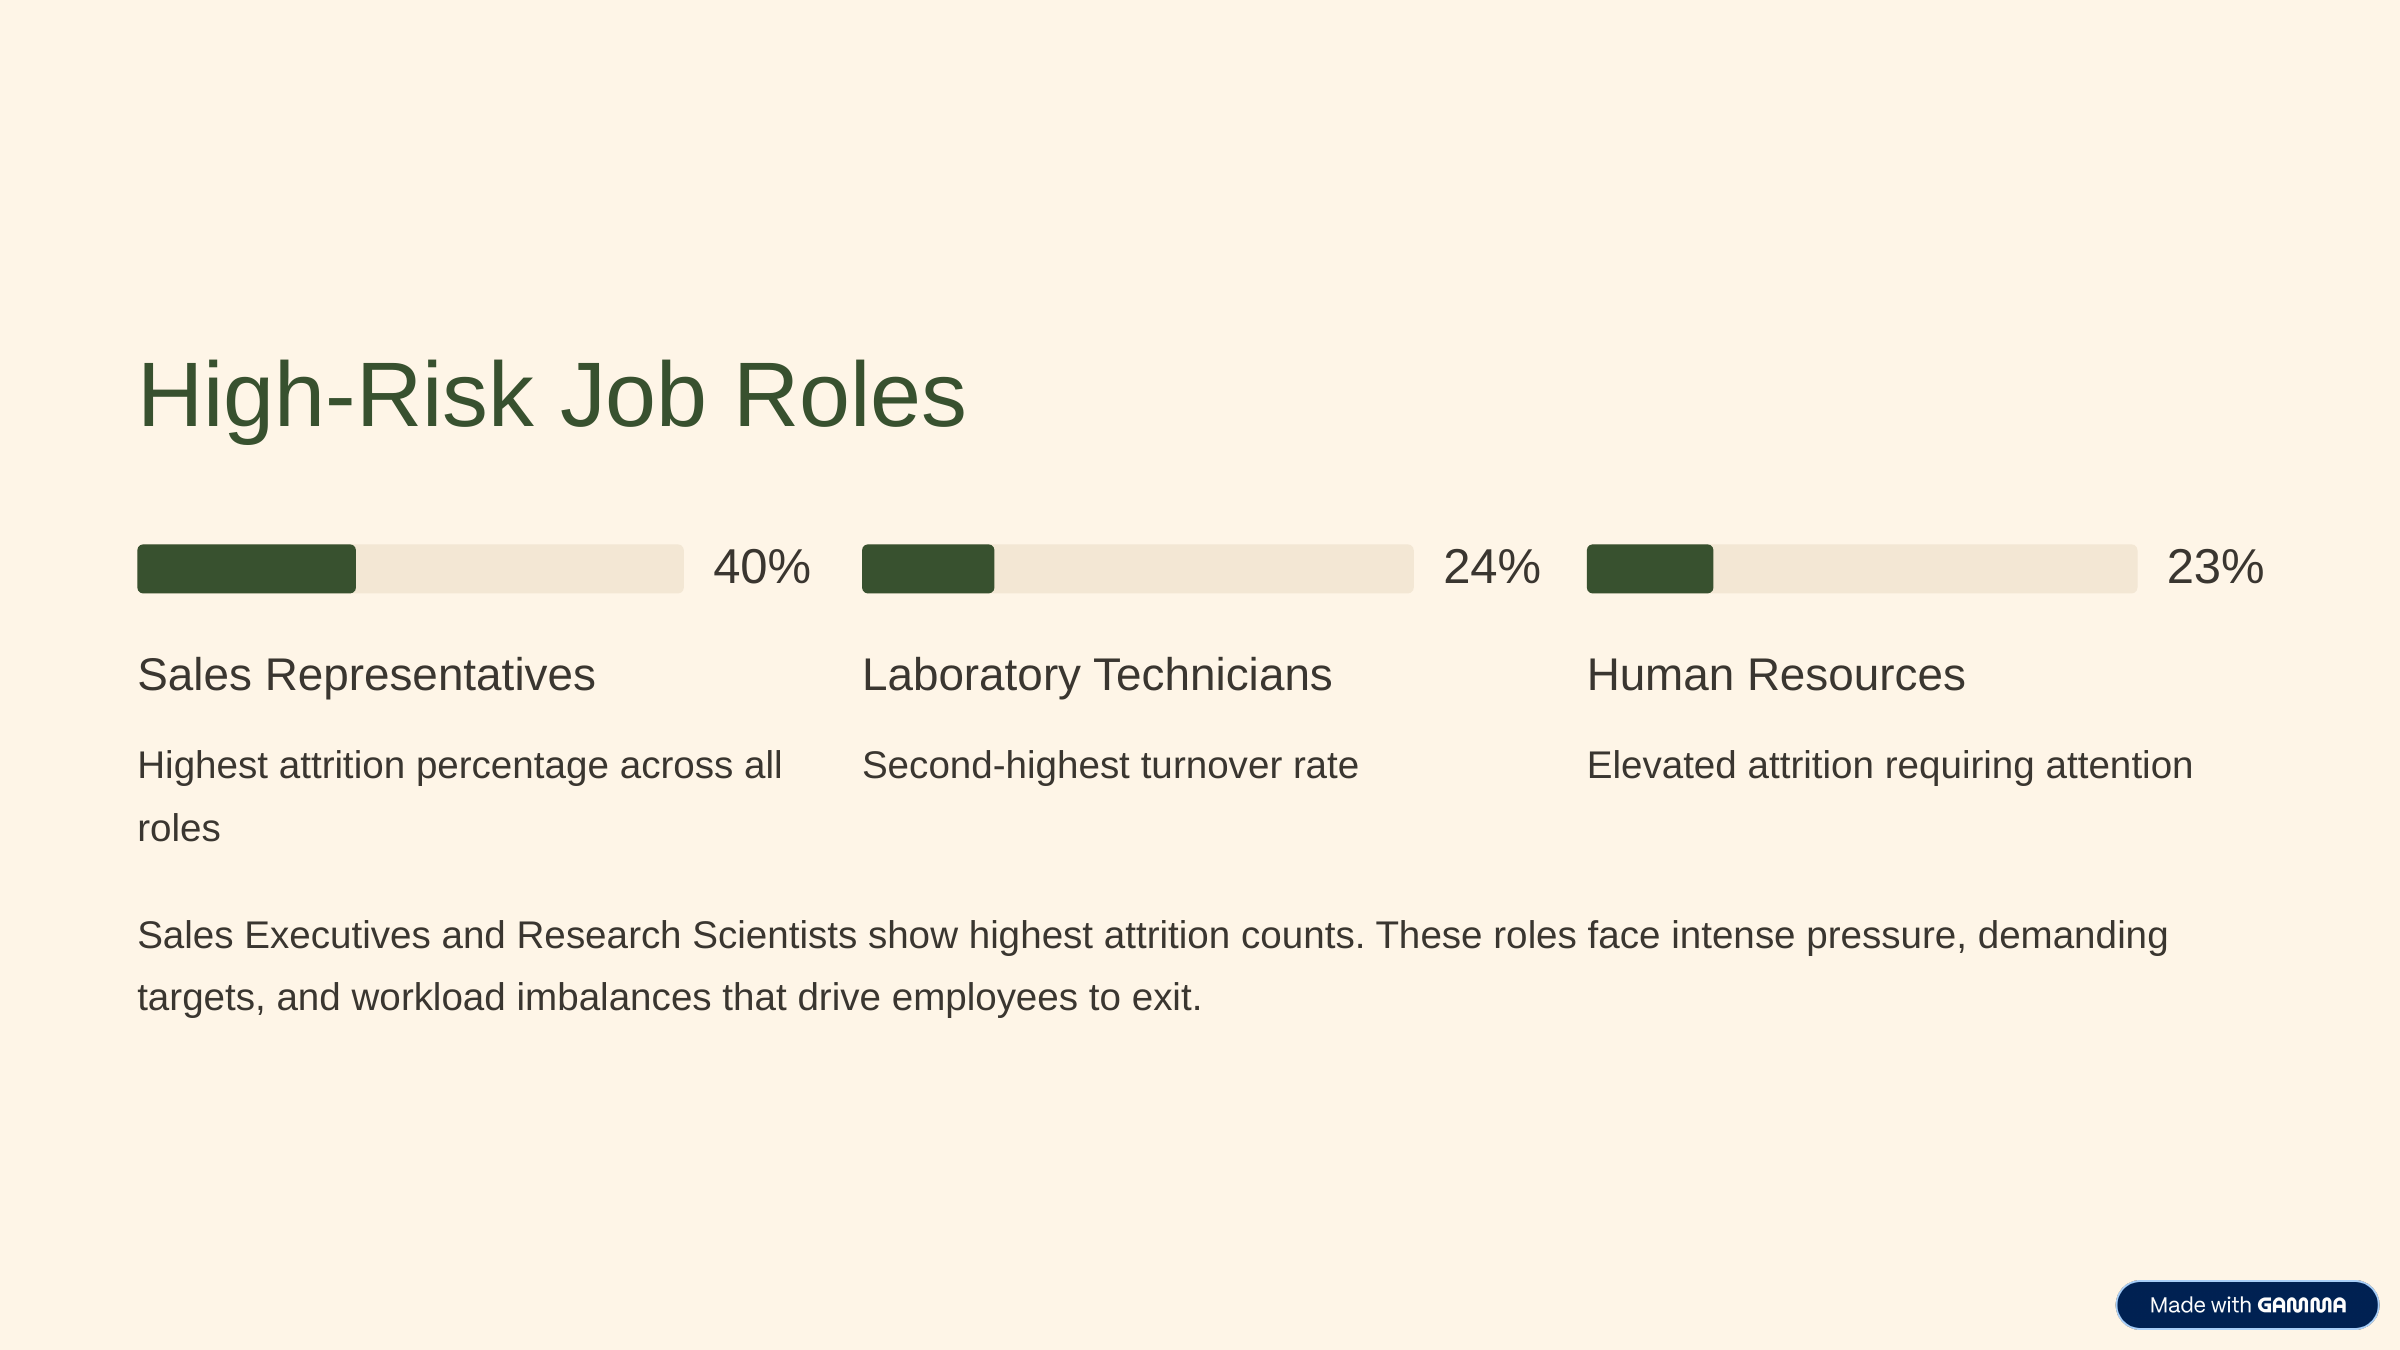

High-Risk Job Roles

40%

24%

23%
Sales Representatives
Laboratory Technicians
Human Resources
Highest attrition percentage across all roles
Second-highest turnover rate
Elevated attrition requiring attention
Sales Executives and Research Scientists show highest attrition counts. These roles face intense pressure, demanding targets, and workload imbalances that drive employees to exit.